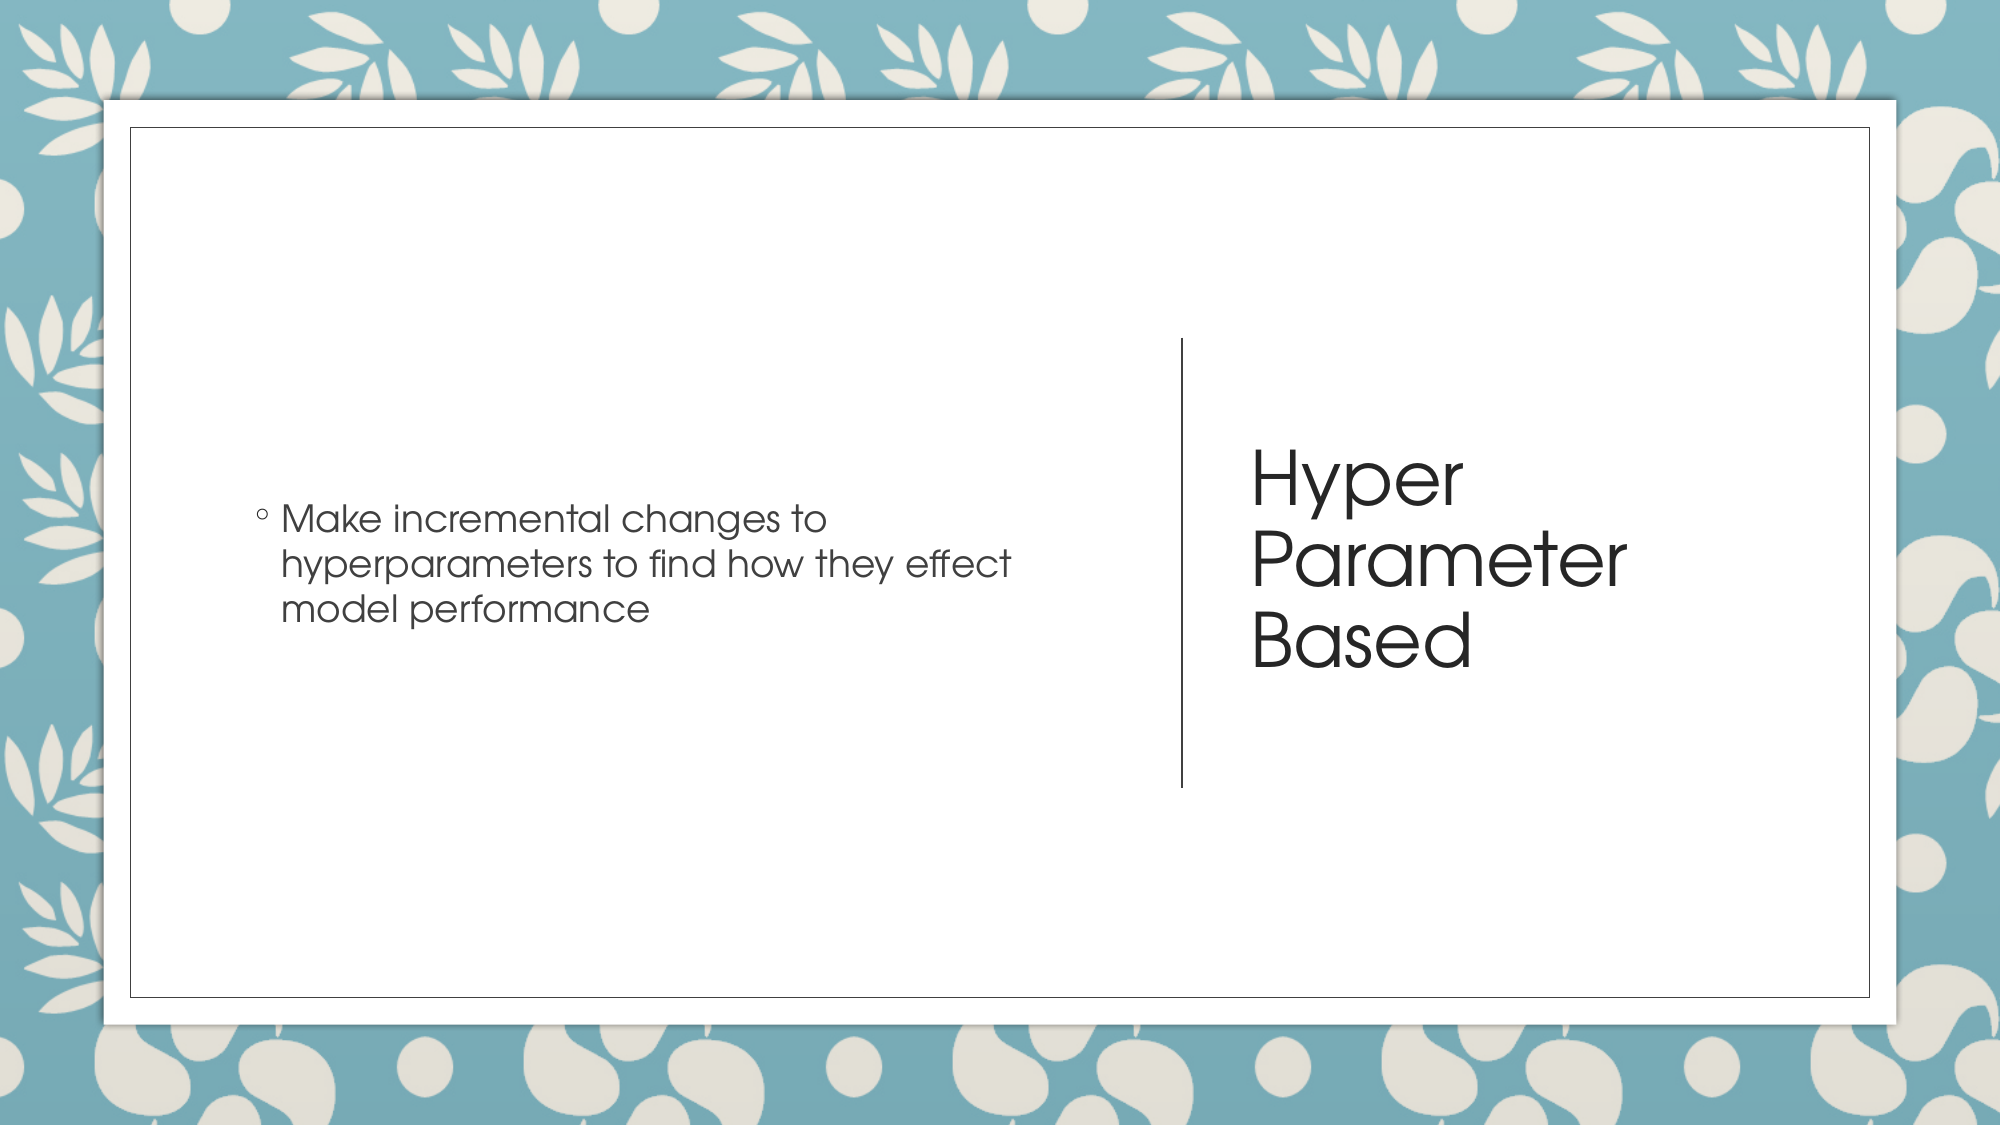

Make incremental changes to hyperparameters to find how they effect model performance
# Hyper Parameter Based